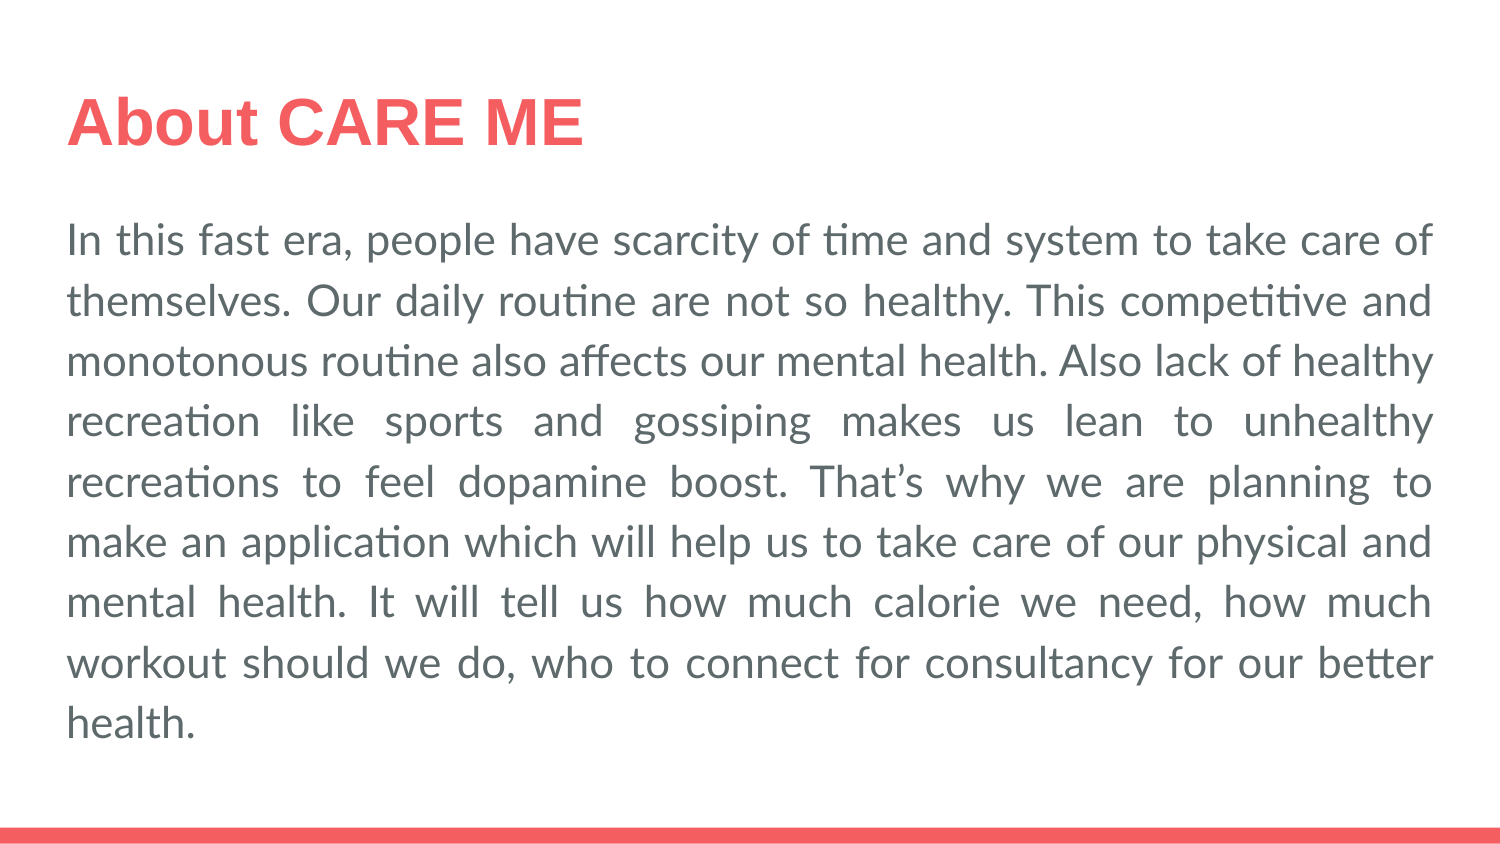

# About CARE ME
In this fast era, people have scarcity of time and system to take care of themselves. Our daily routine are not so healthy. This competitive and monotonous routine also affects our mental health. Also lack of healthy recreation like sports and gossiping makes us lean to unhealthy recreations to feel dopamine boost. That’s why we are planning to make an application which will help us to take care of our physical and mental health. It will tell us how much calorie we need, how much workout should we do, who to connect for consultancy for our better health.